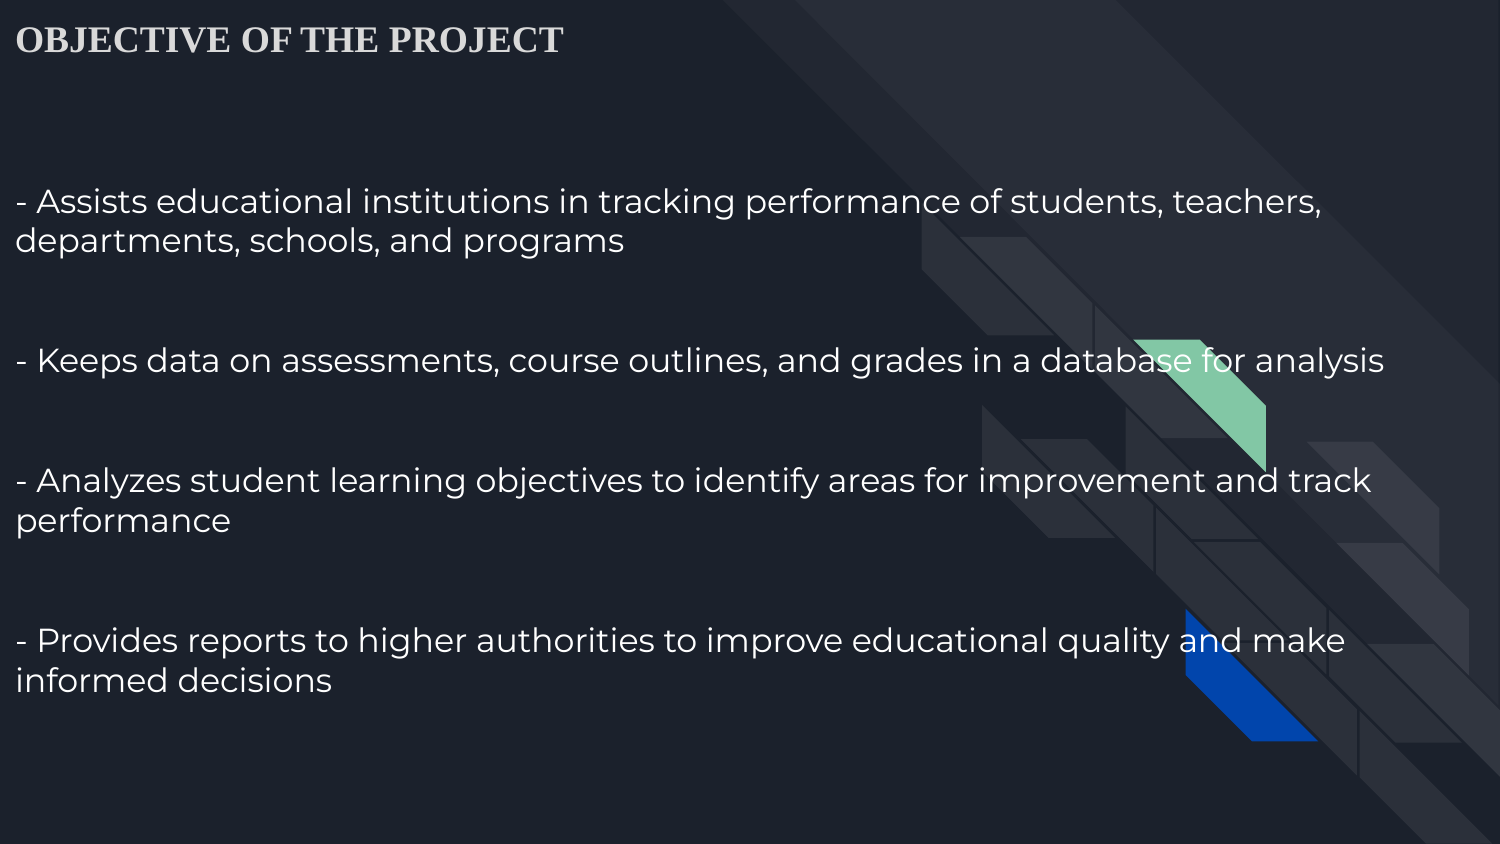

# OBJECTIVE OF THE PROJECT - Assists educational institutions in tracking performance of students, teachers, departments, schools, and programs - Keeps data on assessments, course outlines, and grades in a database for analysis - Analyzes student learning objectives to identify areas for improvement and track performance - Provides reports to higher authorities to improve educational quality and make informed decisions